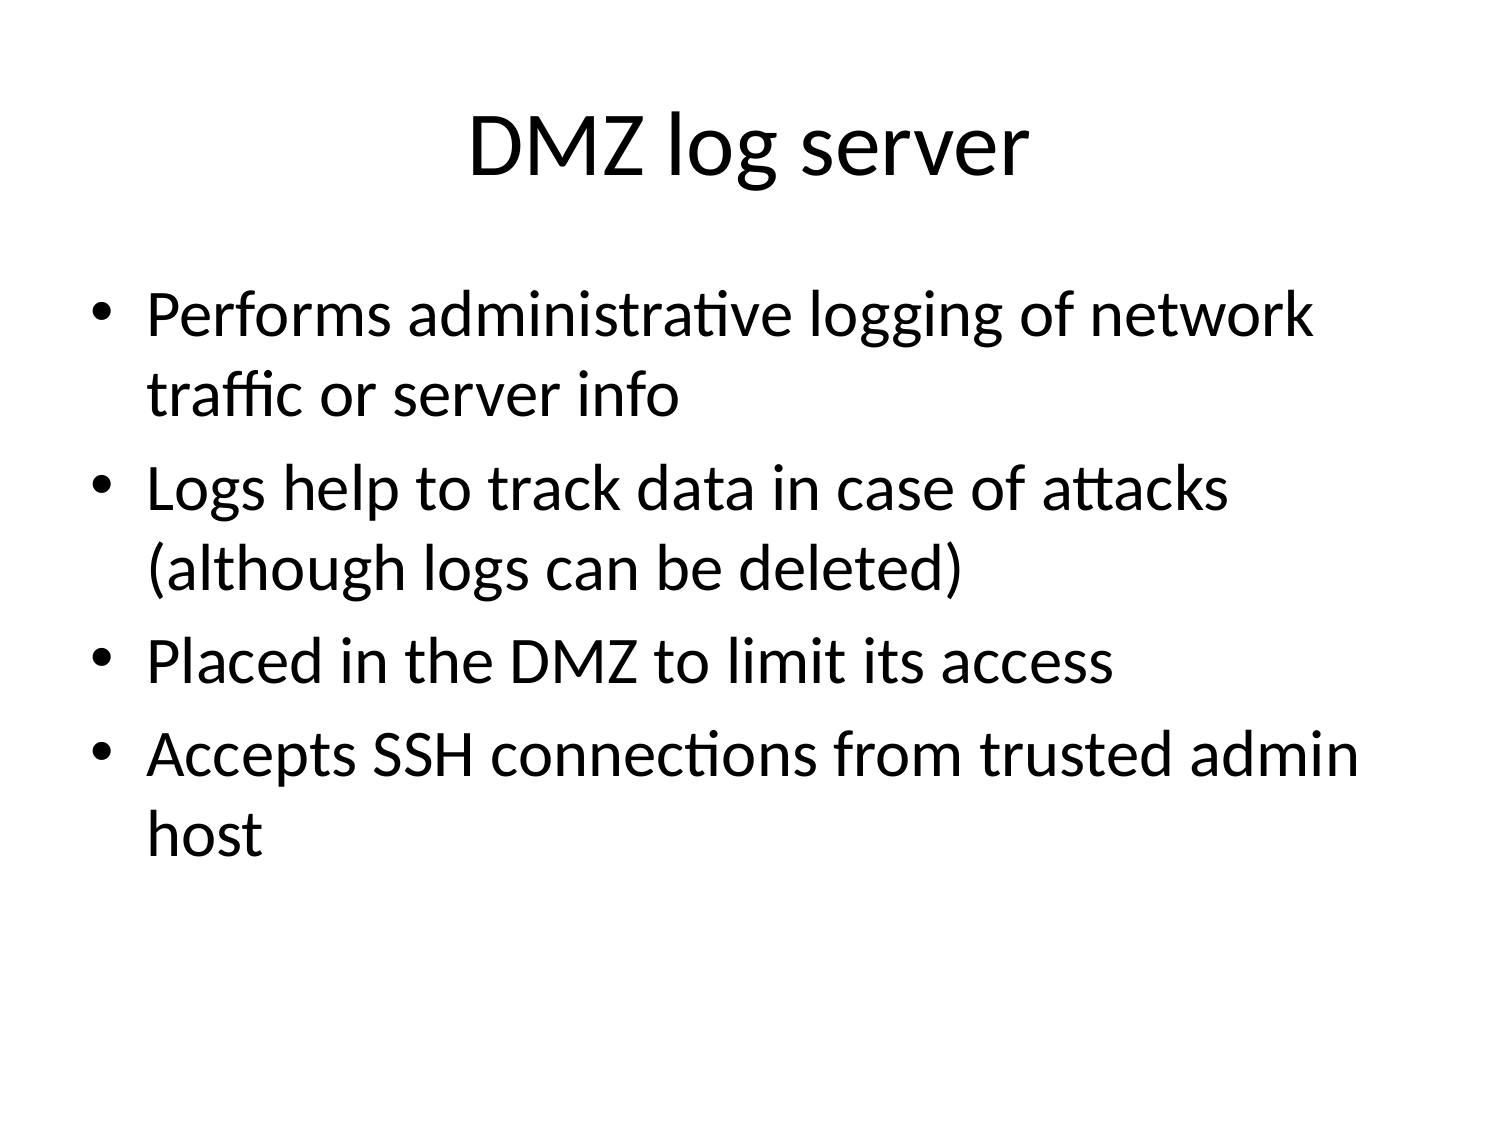

# DMZ log server
Performs administrative logging of network traffic or server info
Logs help to track data in case of attacks (although logs can be deleted)
Placed in the DMZ to limit its access
Accepts SSH connections from trusted admin host